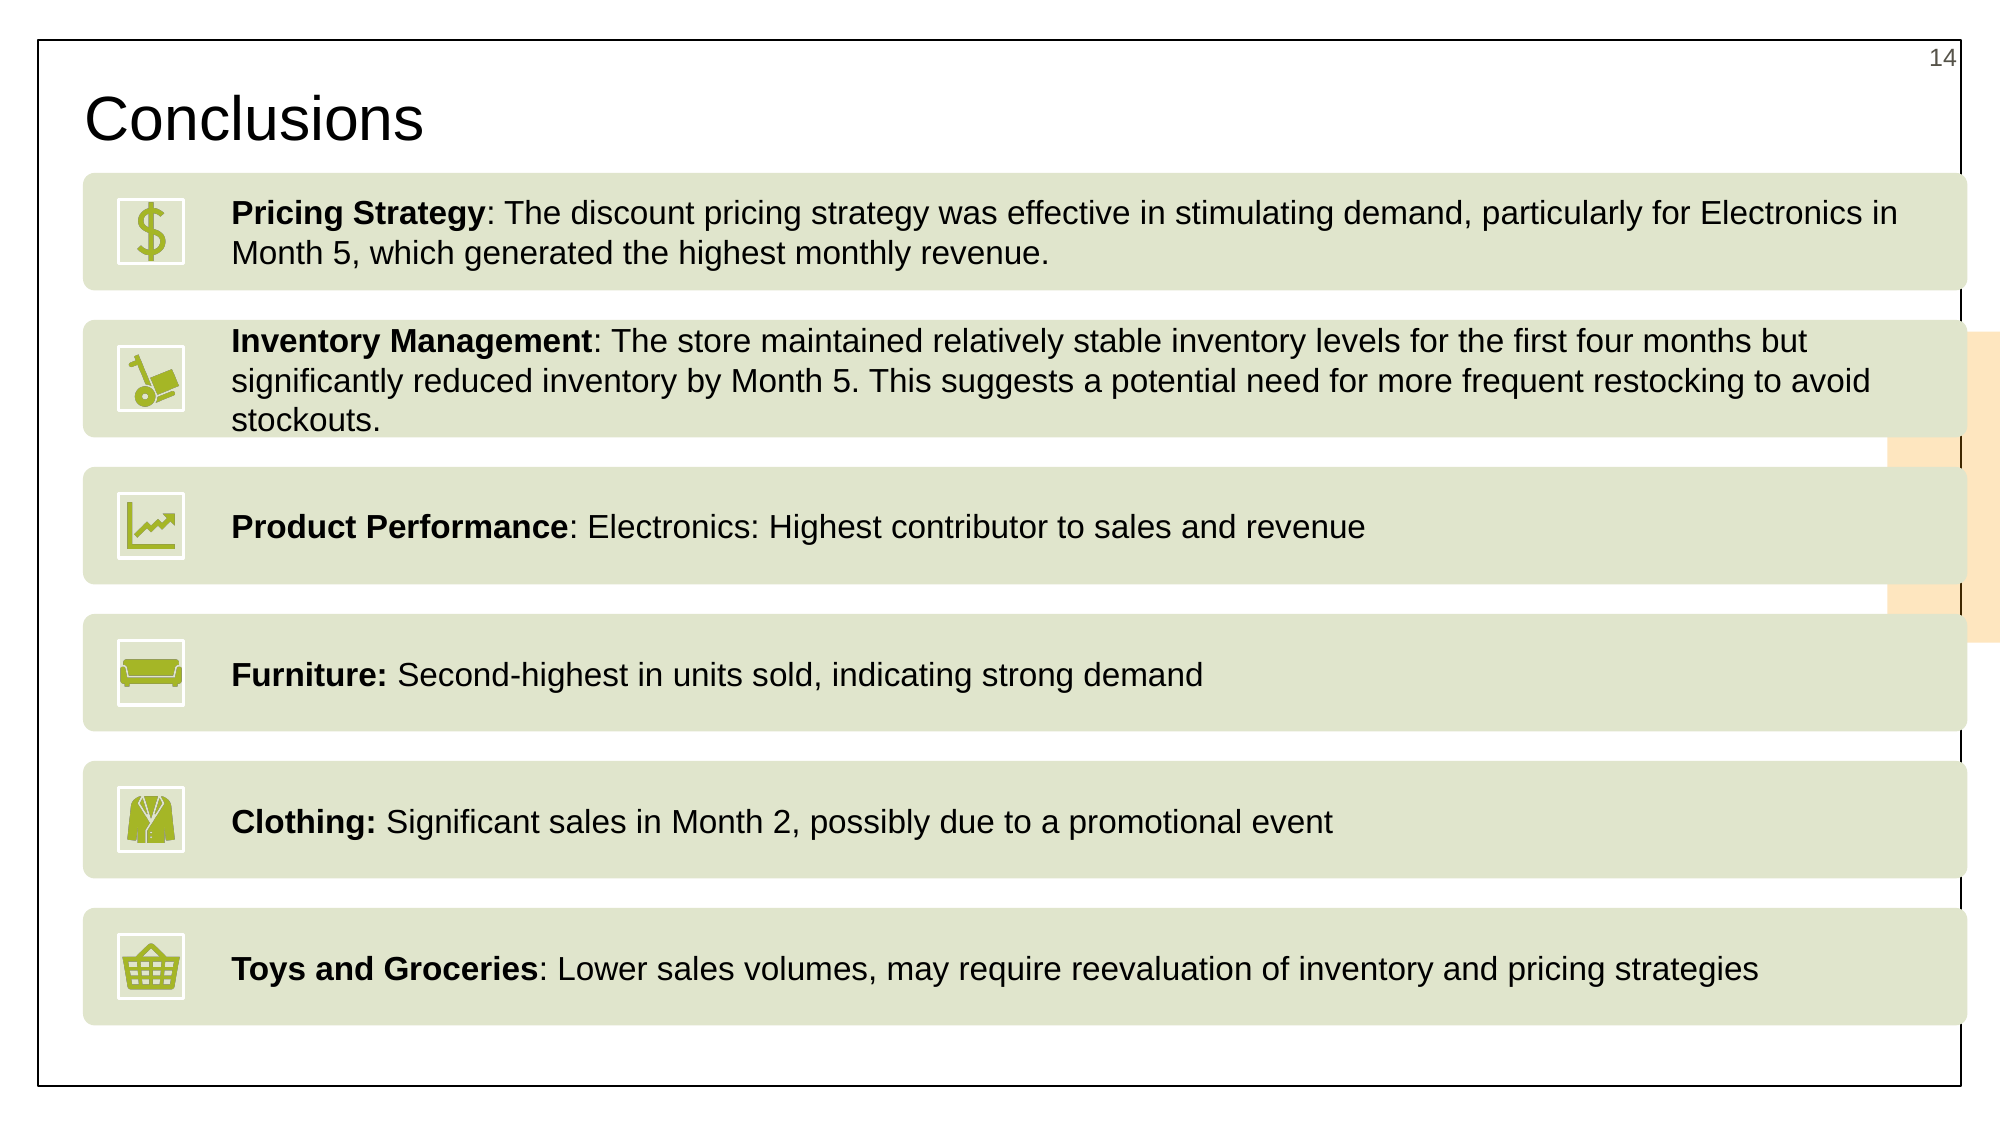

14
# Conclusions
Pricing Strategy: The discount pricing strategy was effective in stimulating demand, particularly for Electronics in Month 5, which generated the highest monthly revenue.
Inventory Management: The store maintained relatively stable inventory levels for the first four months but significantly reduced inventory by Month 5. This suggests a potential need for more frequent restocking to avoid stockouts.
Product Performance: Electronics: Highest contributor to sales and revenue
Furniture: Second-highest in units sold, indicating strong demand
Clothing: Significant sales in Month 2, possibly due to a promotional event
Toys and Groceries: Lower sales volumes, may require reevaluation of inventory and pricing strategies